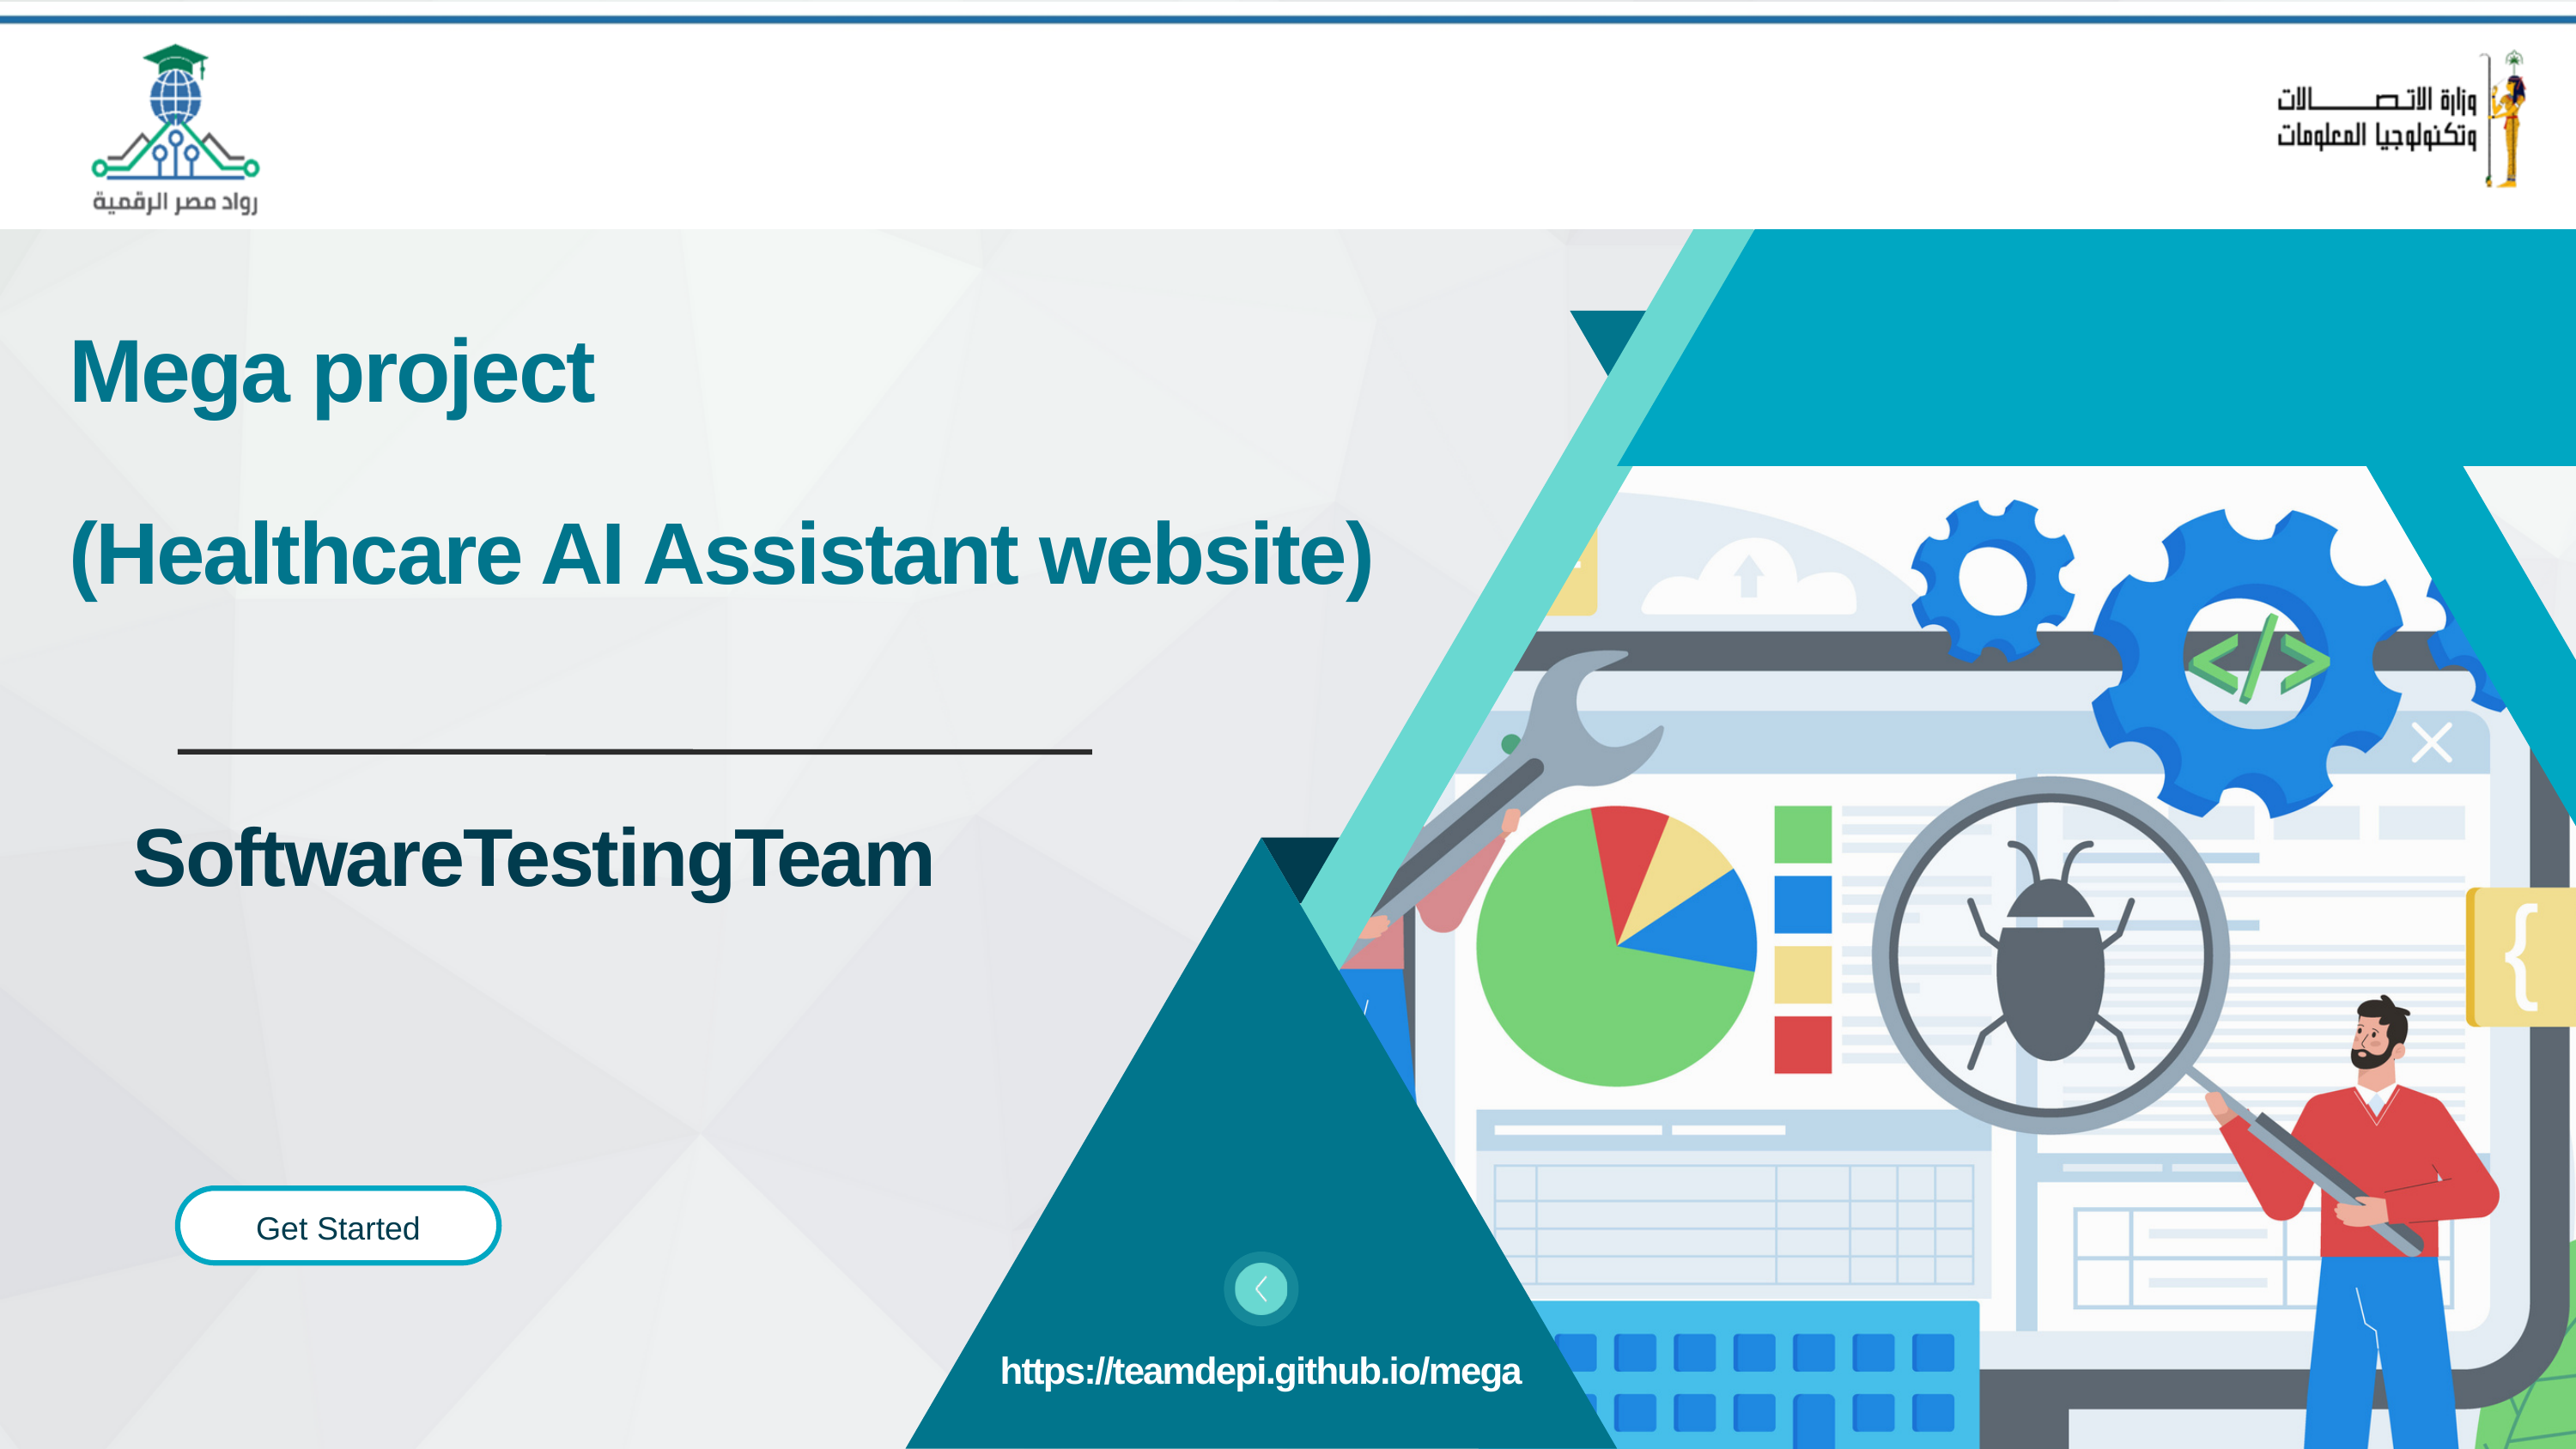

Mega project

(Healthcare AI Assistant website)

SoftwareTestingTeam

Get Started

https://teamdepi.github.io/mega